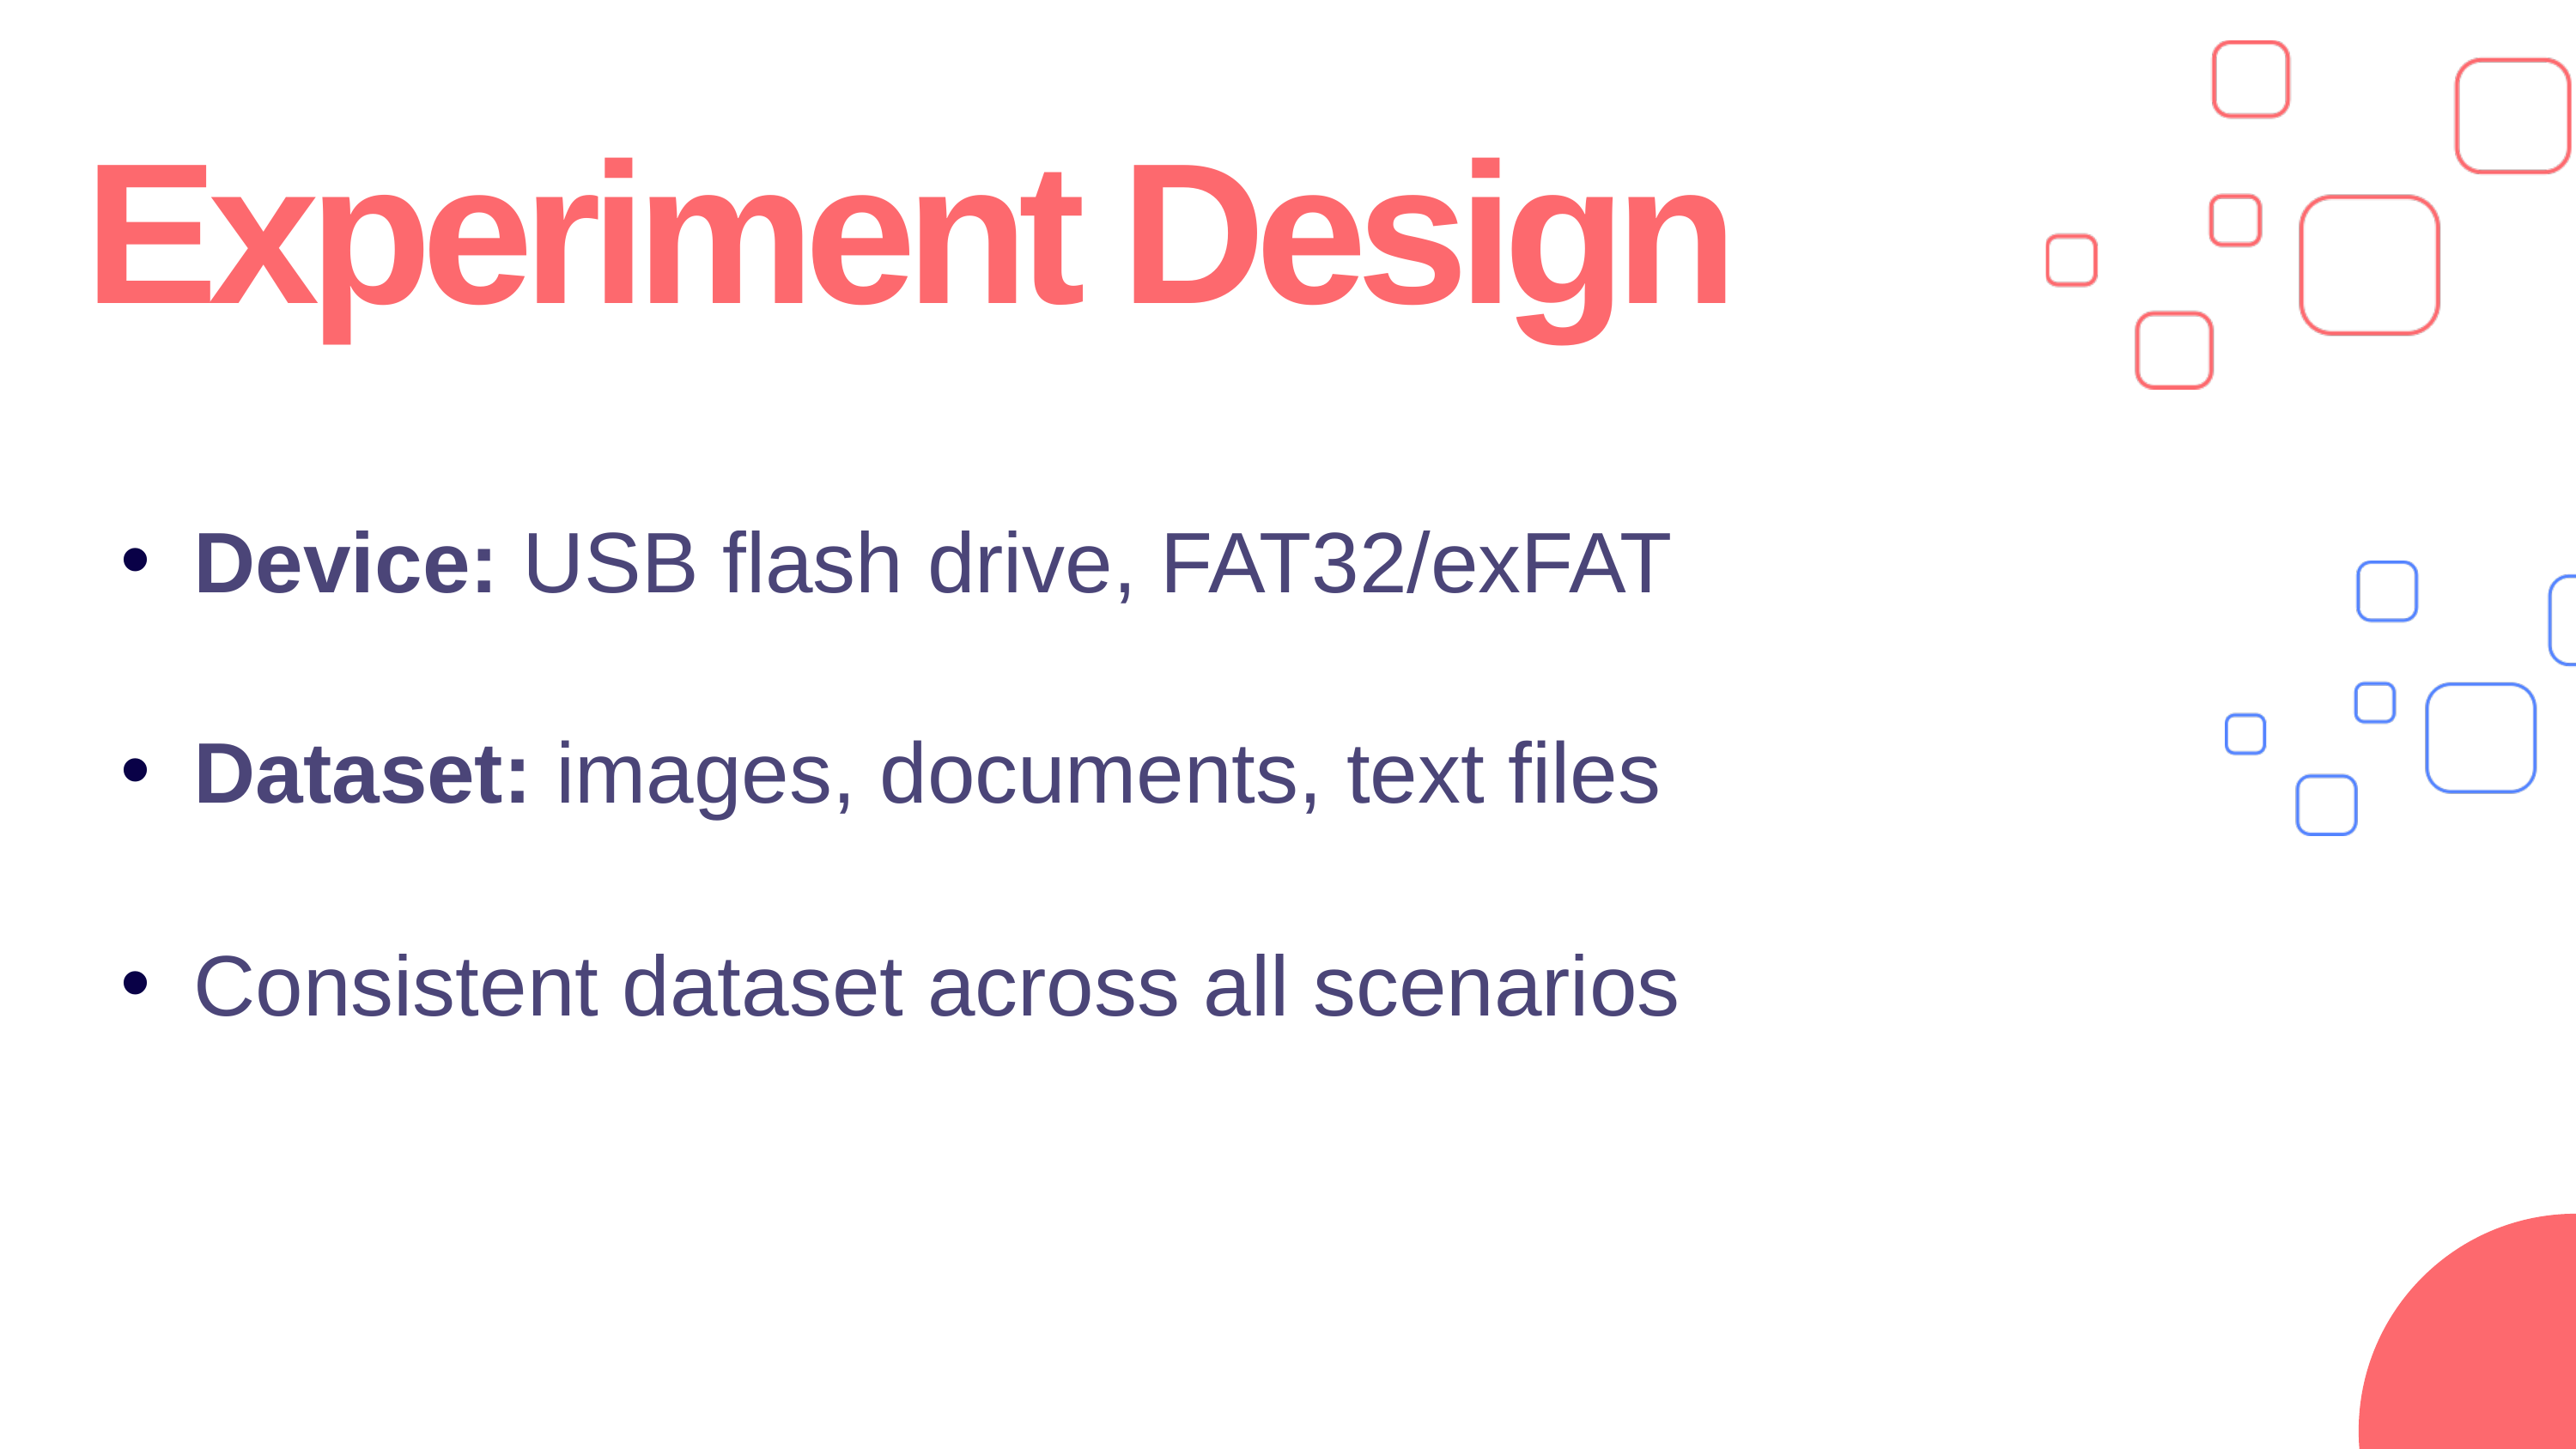

Experiment Design​
​
Device: USB flash drive, FAT32/exFAT
​
Dataset: images, documents, text files​

Consistent dataset across all scenarios​